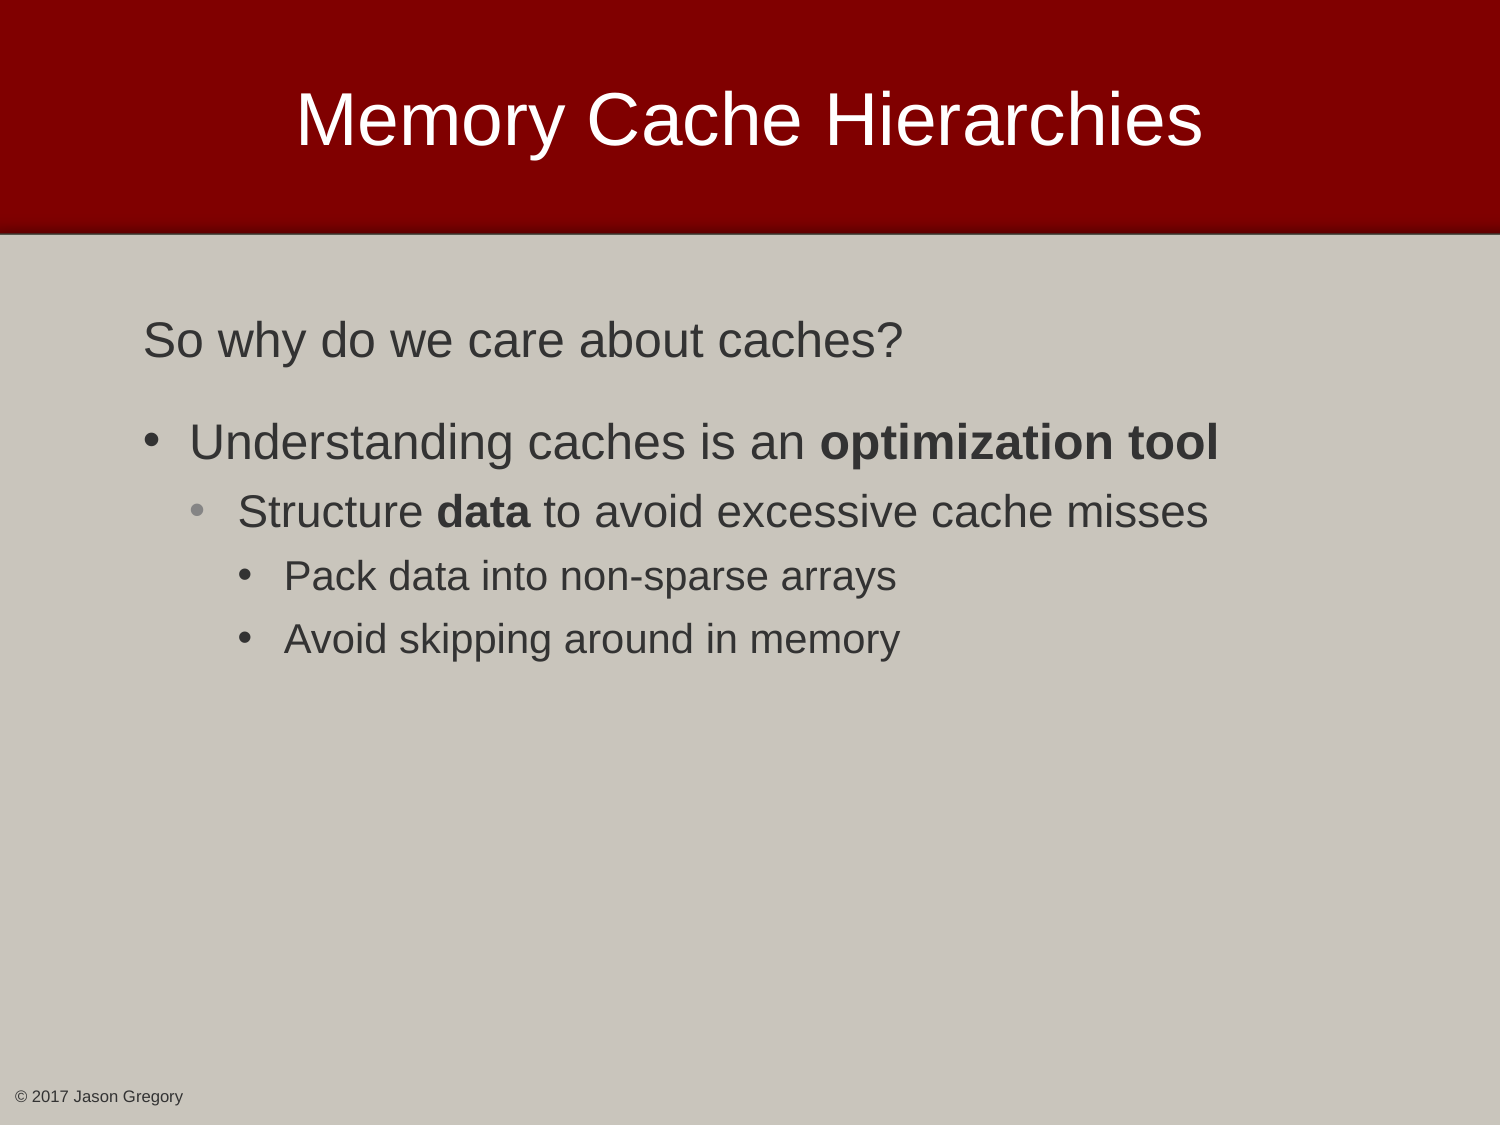

# Memory Cache Hierarchies
So why do we care about caches?
Understanding caches is an optimization tool
Structure data to avoid excessive cache misses
Pack data into non-sparse arrays
Avoid skipping around in memory
© 2017 Jason Gregory